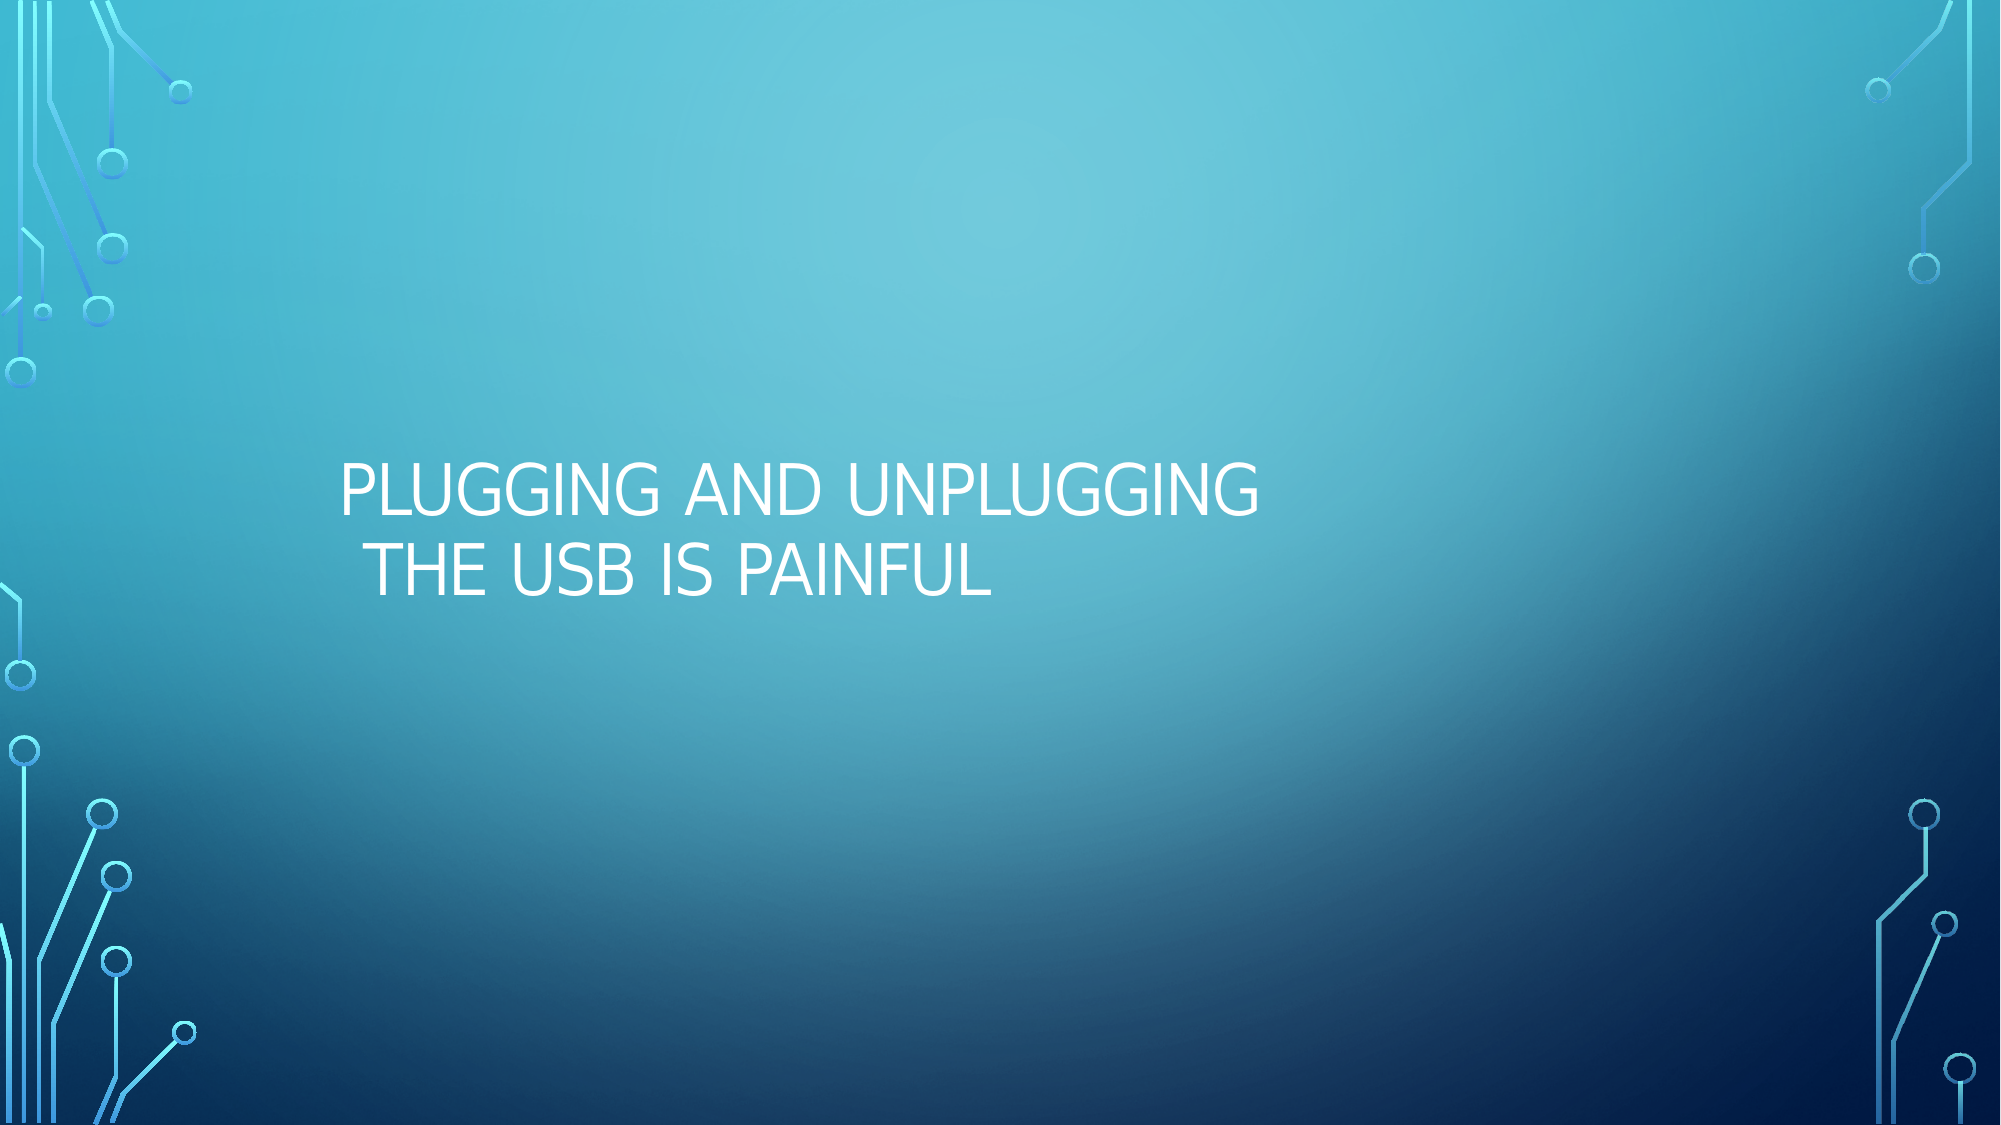

# Plugging and unplugging the USB is painful